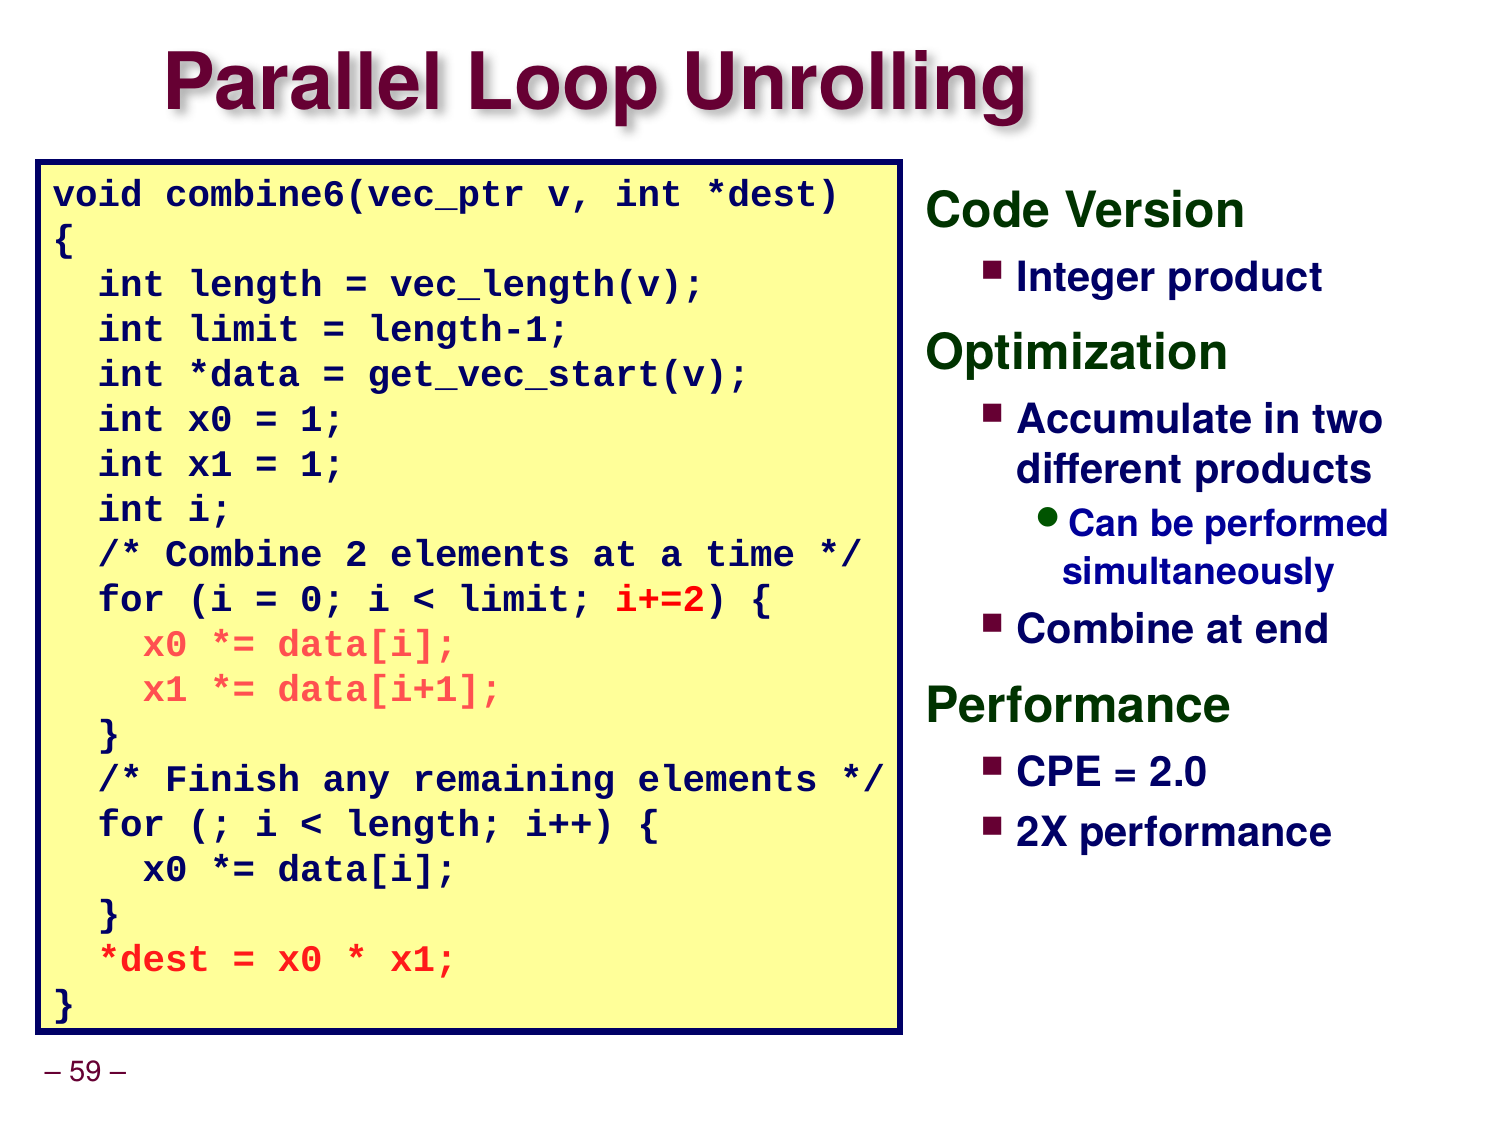

# Parallel Loop Unrolling
void combine6(vec_ptr v, int *dest)
{
  int length = vec_length(v);
  int limit = length-1;
  int *data = get_vec_start(v);
  int x0 = 1;
  int x1 = 1;
  int i;
  /* Combine 2 elements at a time */
  for (i = 0; i < limit; i+=2) {
    x0 *= data[i];
    x1 *= data[i+1];
  }
  /* Finish any remaining elements */
  for (; i < length; i++) {
    x0 *= data[i];
  }
  *dest = x0 * x1;
}
Code Version
Integer product
Optimization
Accumulate in two different products
Can be performed simultaneously
Combine at end
Performance
CPE = 2.0
2X performance